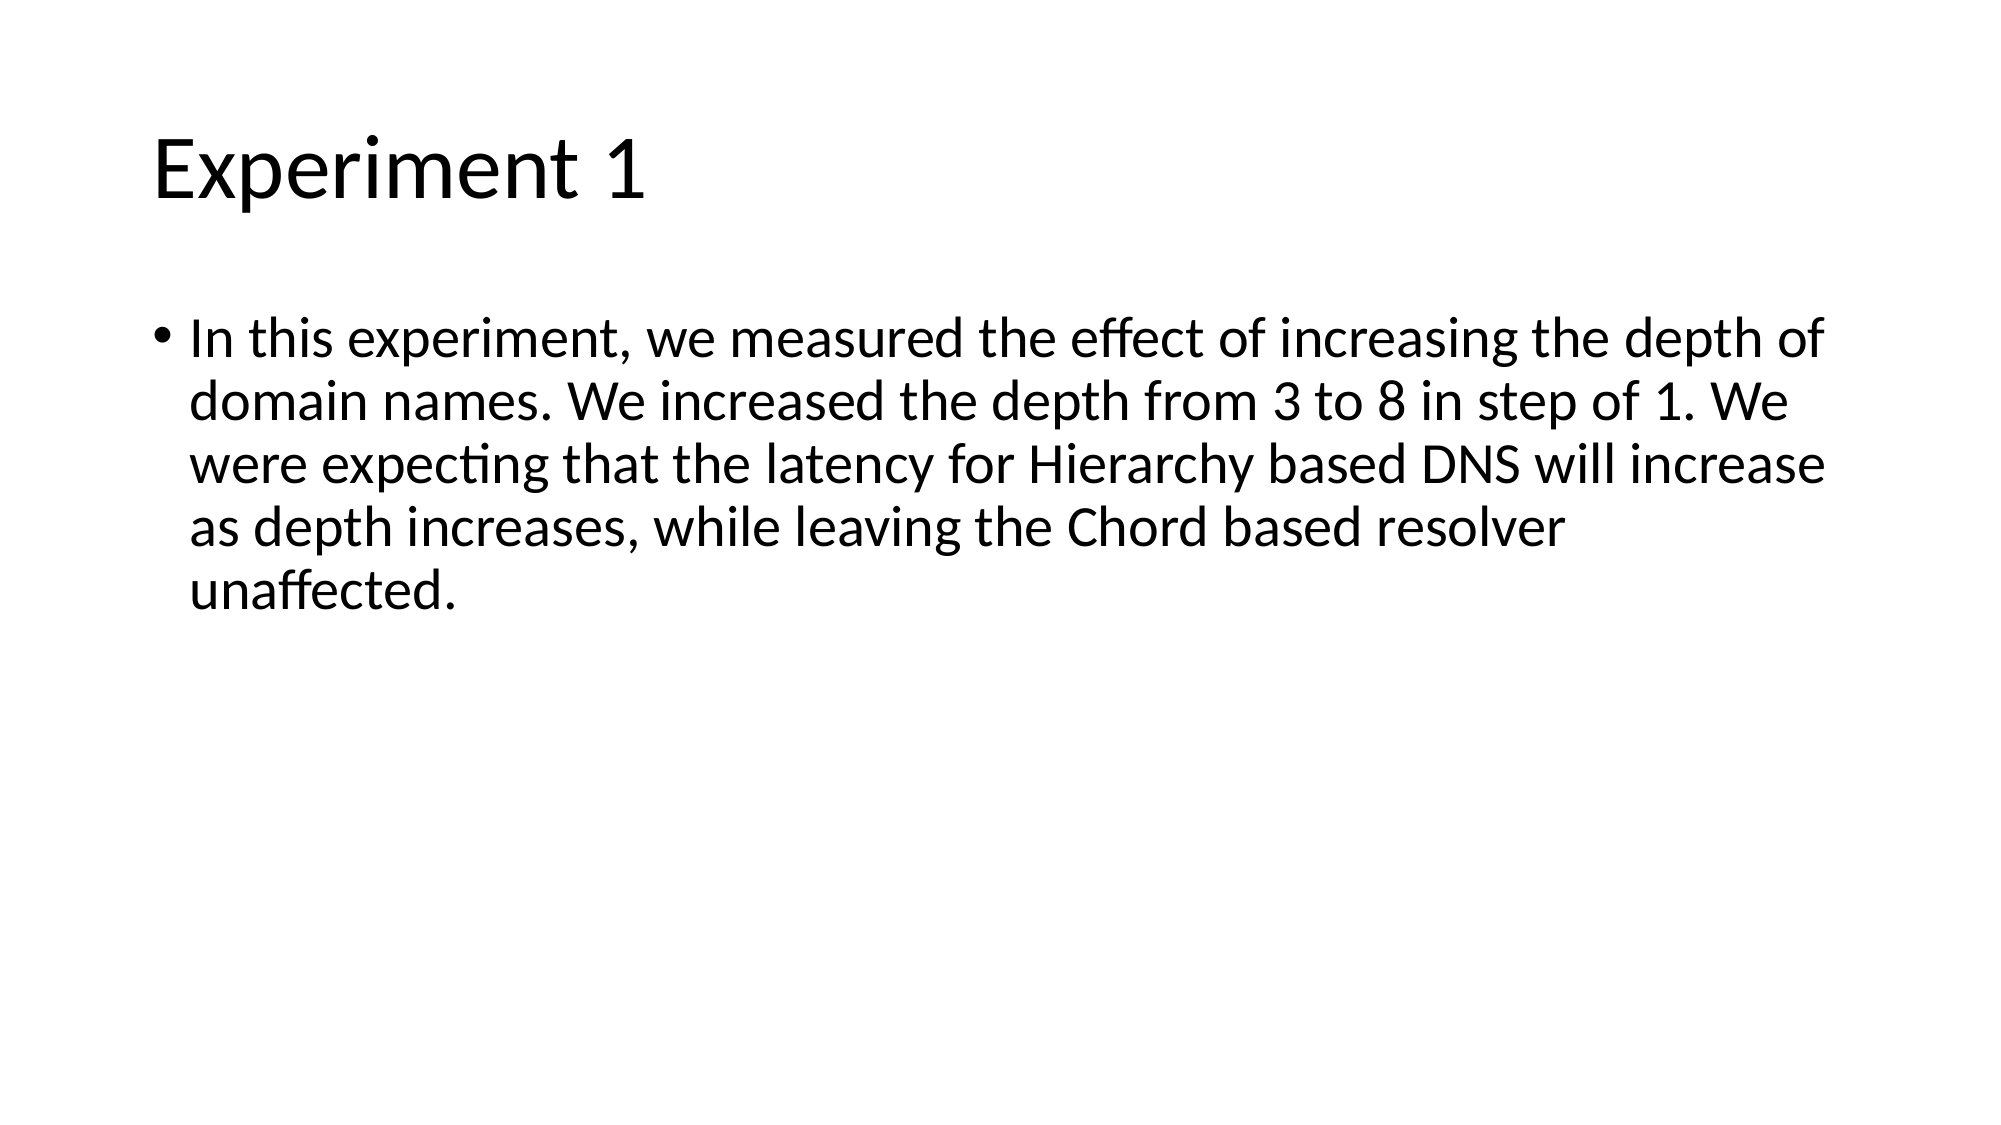

# Experiment 1
In this experiment, we measured the effect of increasing the depth of domain names. We increased the depth from 3 to 8 in step of 1. We were expecting that the latency for Hierarchy based DNS will increase as depth increases, while leaving the Chord based resolver unaffected.